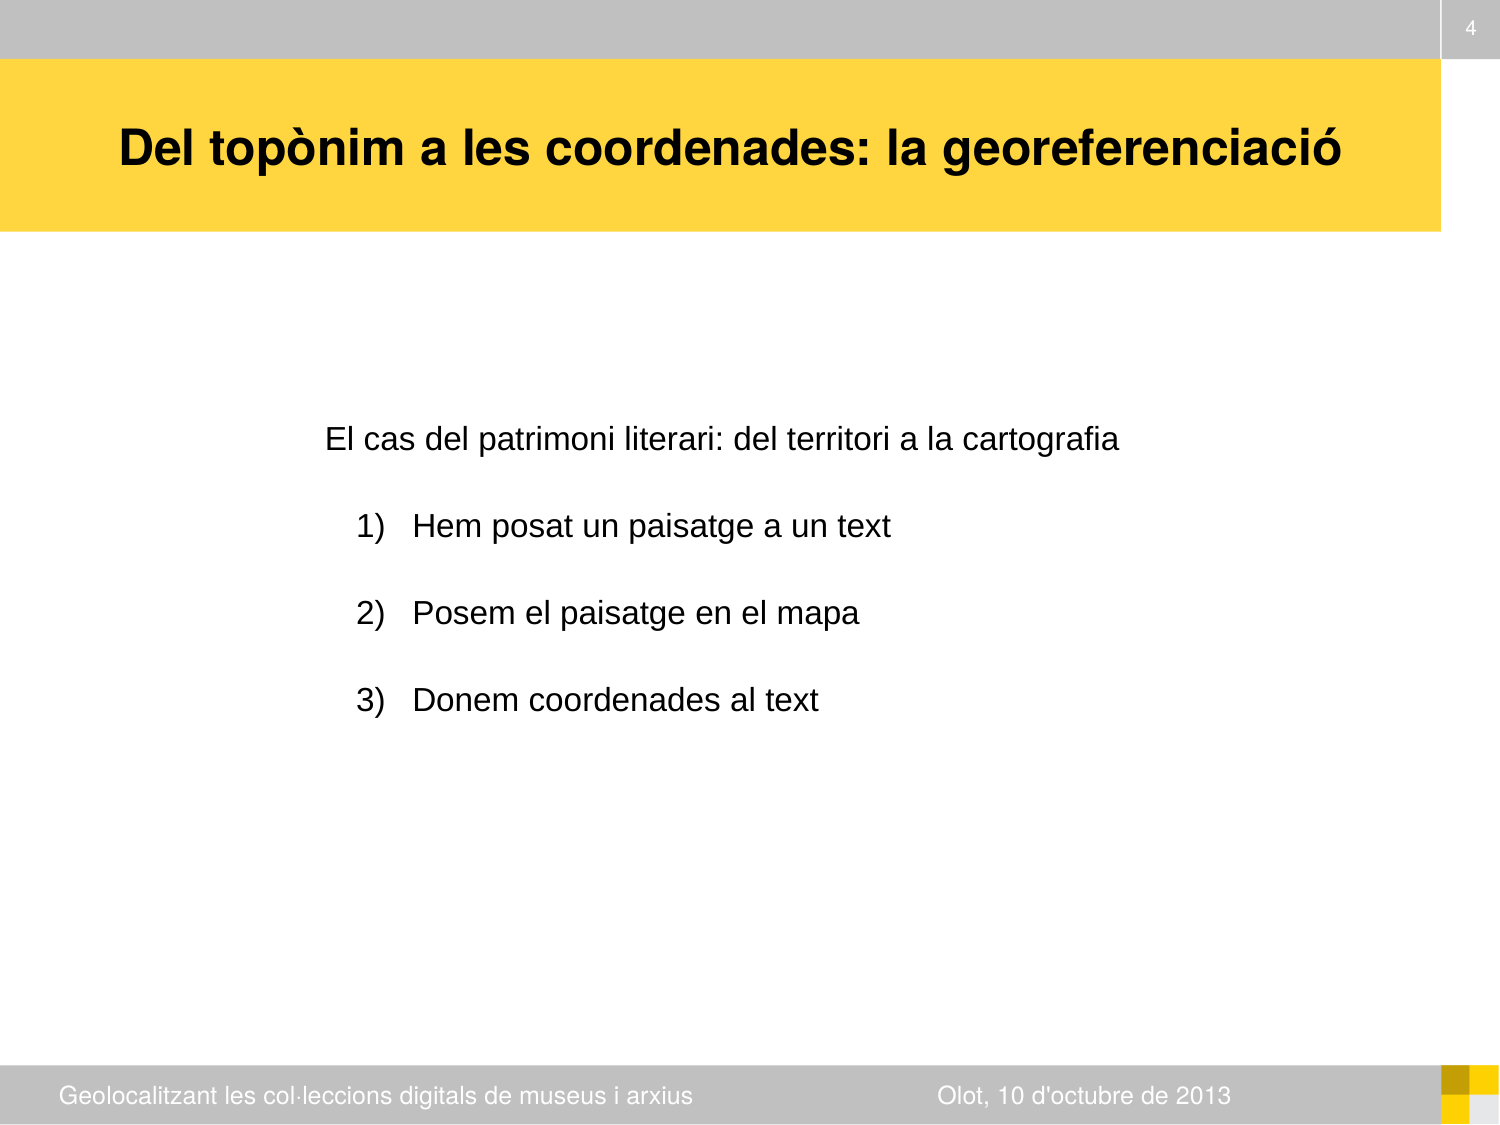

4
# Del topònim a les coordenades: la georeferenciació
El cas del patrimoni literari: del territori a la cartografia
Hem posat un paisatge a un text
Posem el paisatge en el mapa
Donem coordenades al text

Geolocalitzant les col·leccions digitals de museus i arxius                                   Olot, 10 d'octubre de 2013